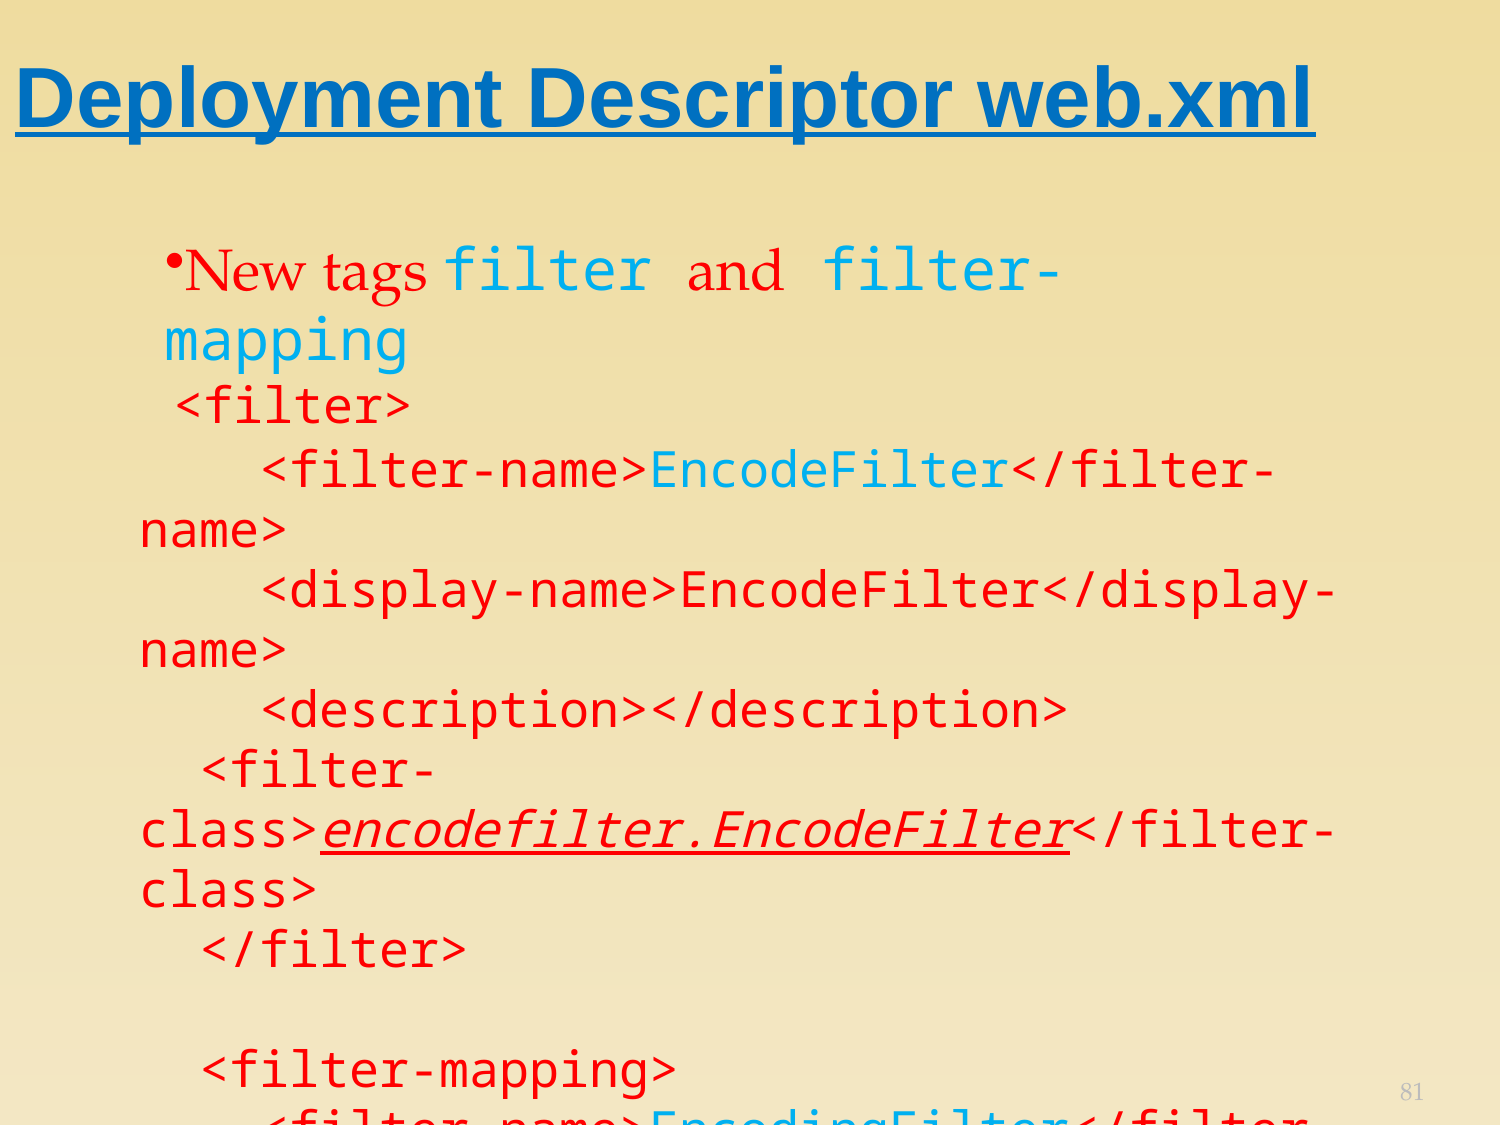

# Deployment Descriptor web.xml
New tags filter and filter-mapping
  <filter>
    <filter-name>EncodeFilter</filter-name>
    <display-name>EncodeFilter</display-name>
    <description></description>
  <filter-class>encodefilter.EncodeFilter</filter-class>
  </filter>

  <filter-mapping>
    <filter-name>EncodingFilter</filter-name>
    <url-pattern>/*</url-pattern>
  </filter-mapping>
81